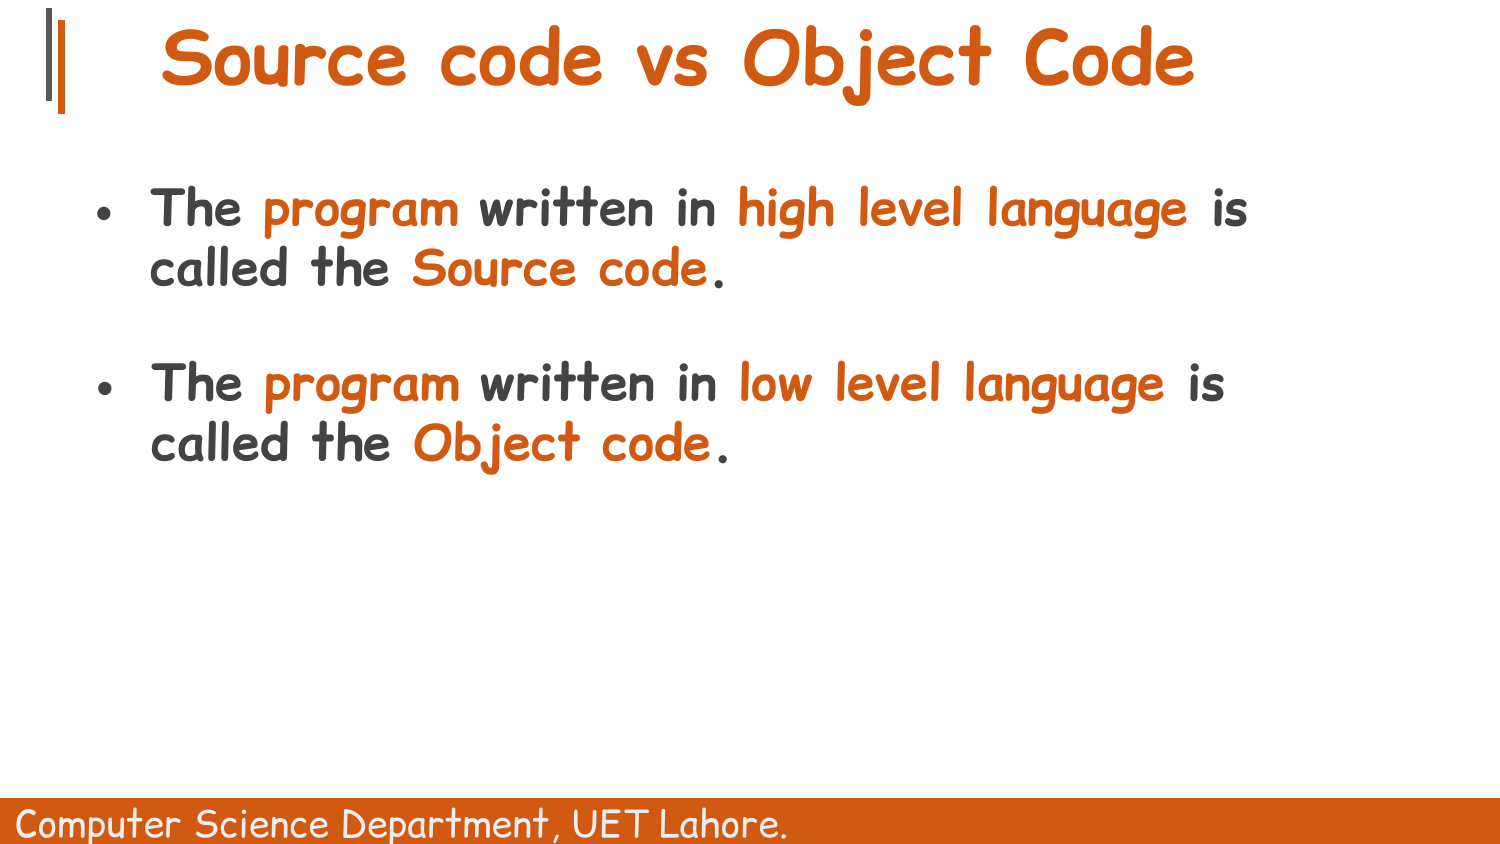

# Source code vs Object Code
The program written in high level language is called the Source code.
The program written in low level language is called the Object code.
Computer Science Department, UET Lahore.